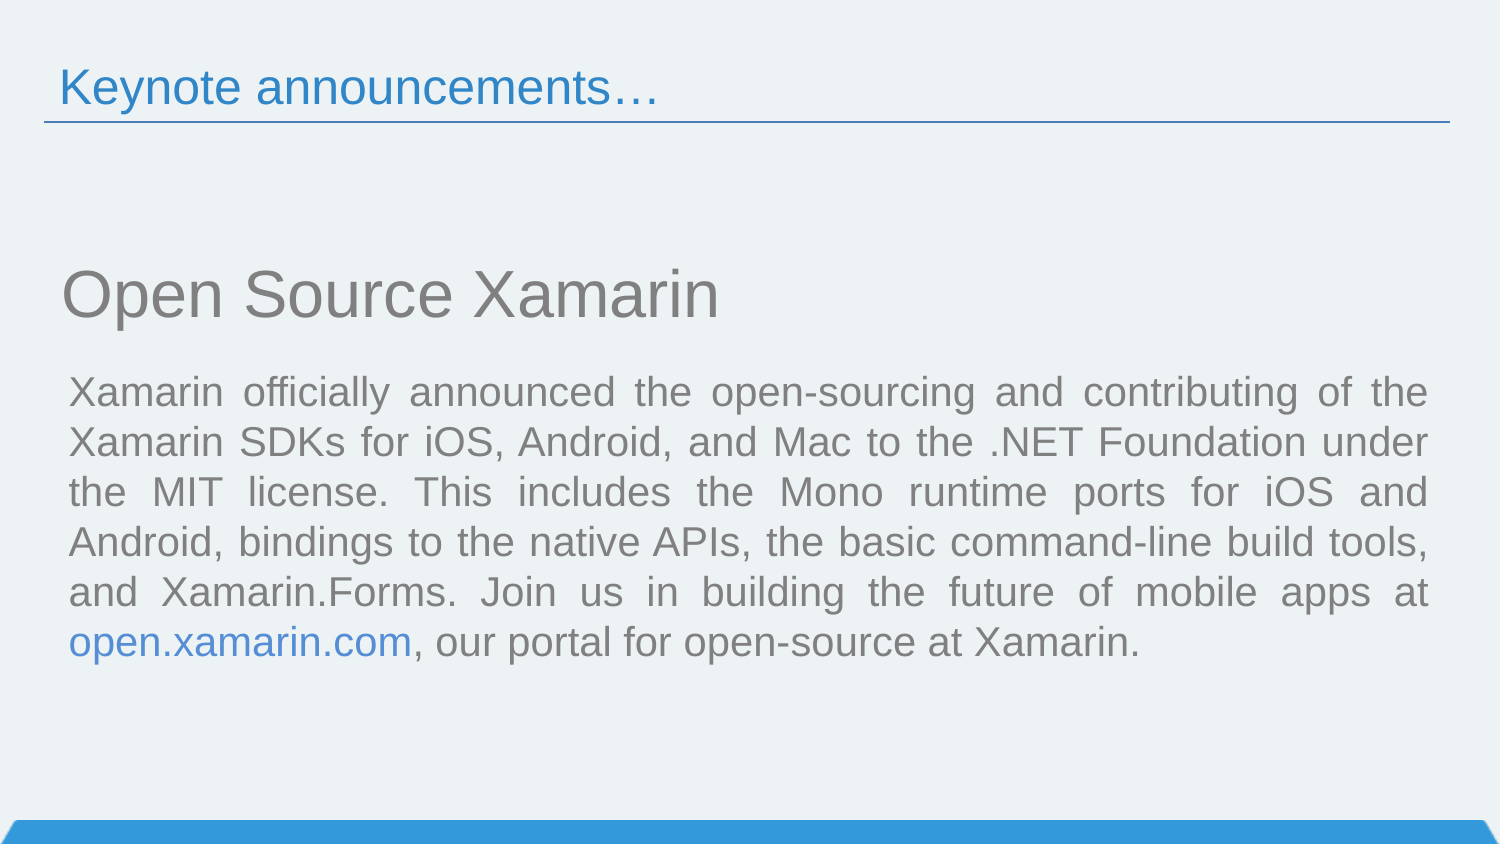

# Keynote announcements…

Open Source Xamarin
Xamarin officially announced the open-sourcing and contributing of the Xamarin SDKs for iOS, Android, and Mac to the .NET Foundation under the MIT license. This includes the Mono runtime ports for iOS and Android, bindings to the native APIs, the basic command-line build tools, and Xamarin.Forms. Join us in building the future of mobile apps at open.xamarin.com, our portal for open-source at Xamarin.